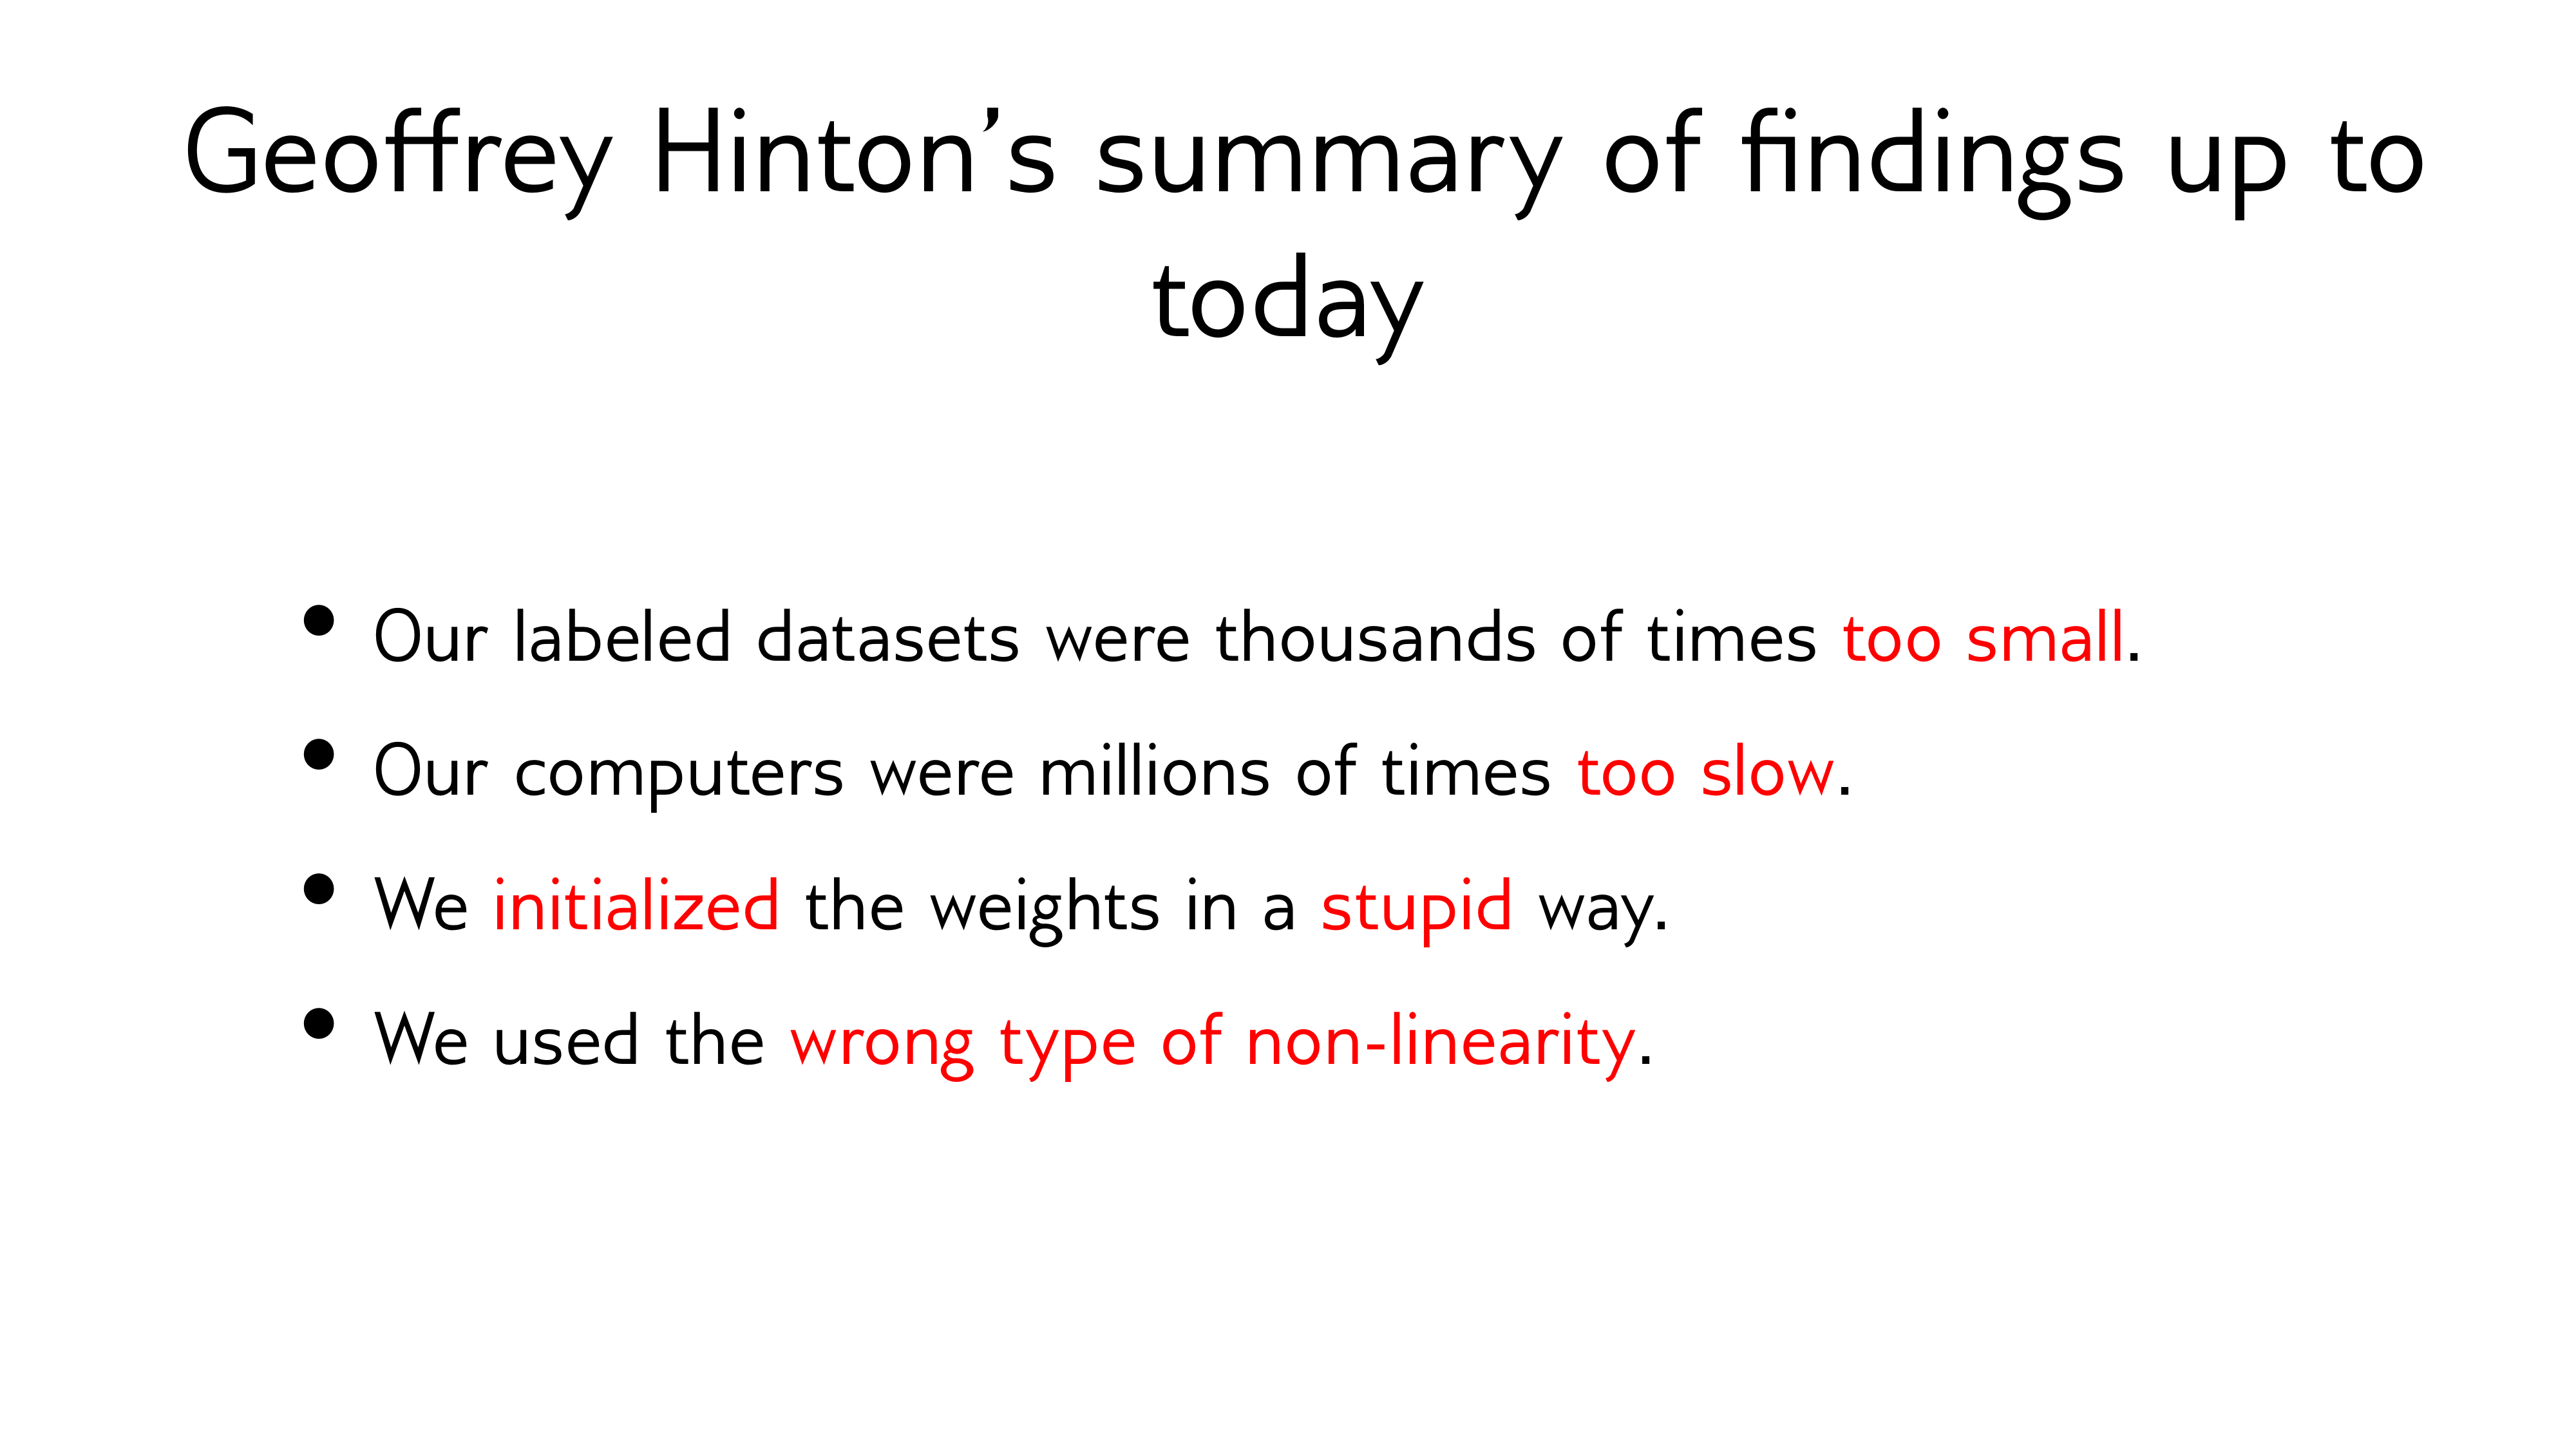

# Geoffrey Hinton’s summary of findings up to today
Our labeled datasets were thousands of times too small.
Our computers were millions of times too slow.
We initialized the weights in a stupid way.
We used the wrong type of non-linearity.